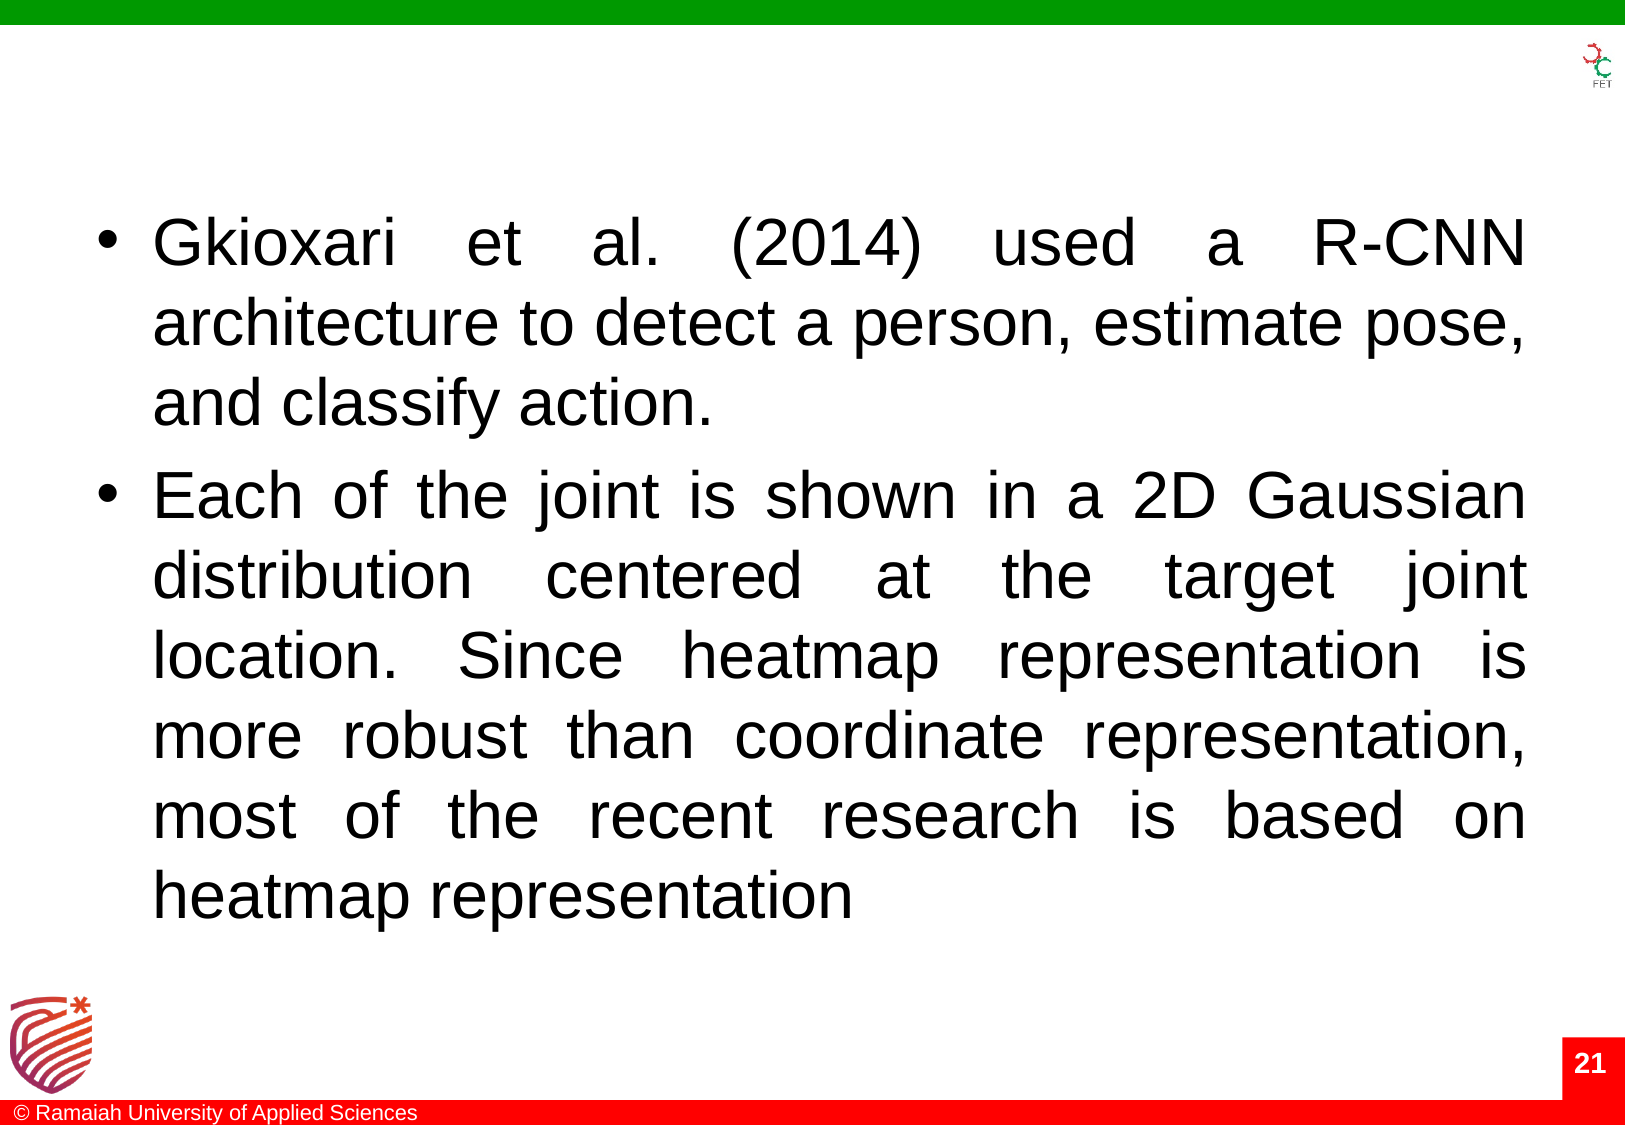

Gkioxari et al. (2014) used a R-CNN architecture to detect a person, estimate pose, and classify action.
Each of the joint is shown in a 2D Gaussian distribution centered at the target joint location. Since heatmap representation is more robust than coordinate representation, most of the recent research is based on heatmap representation